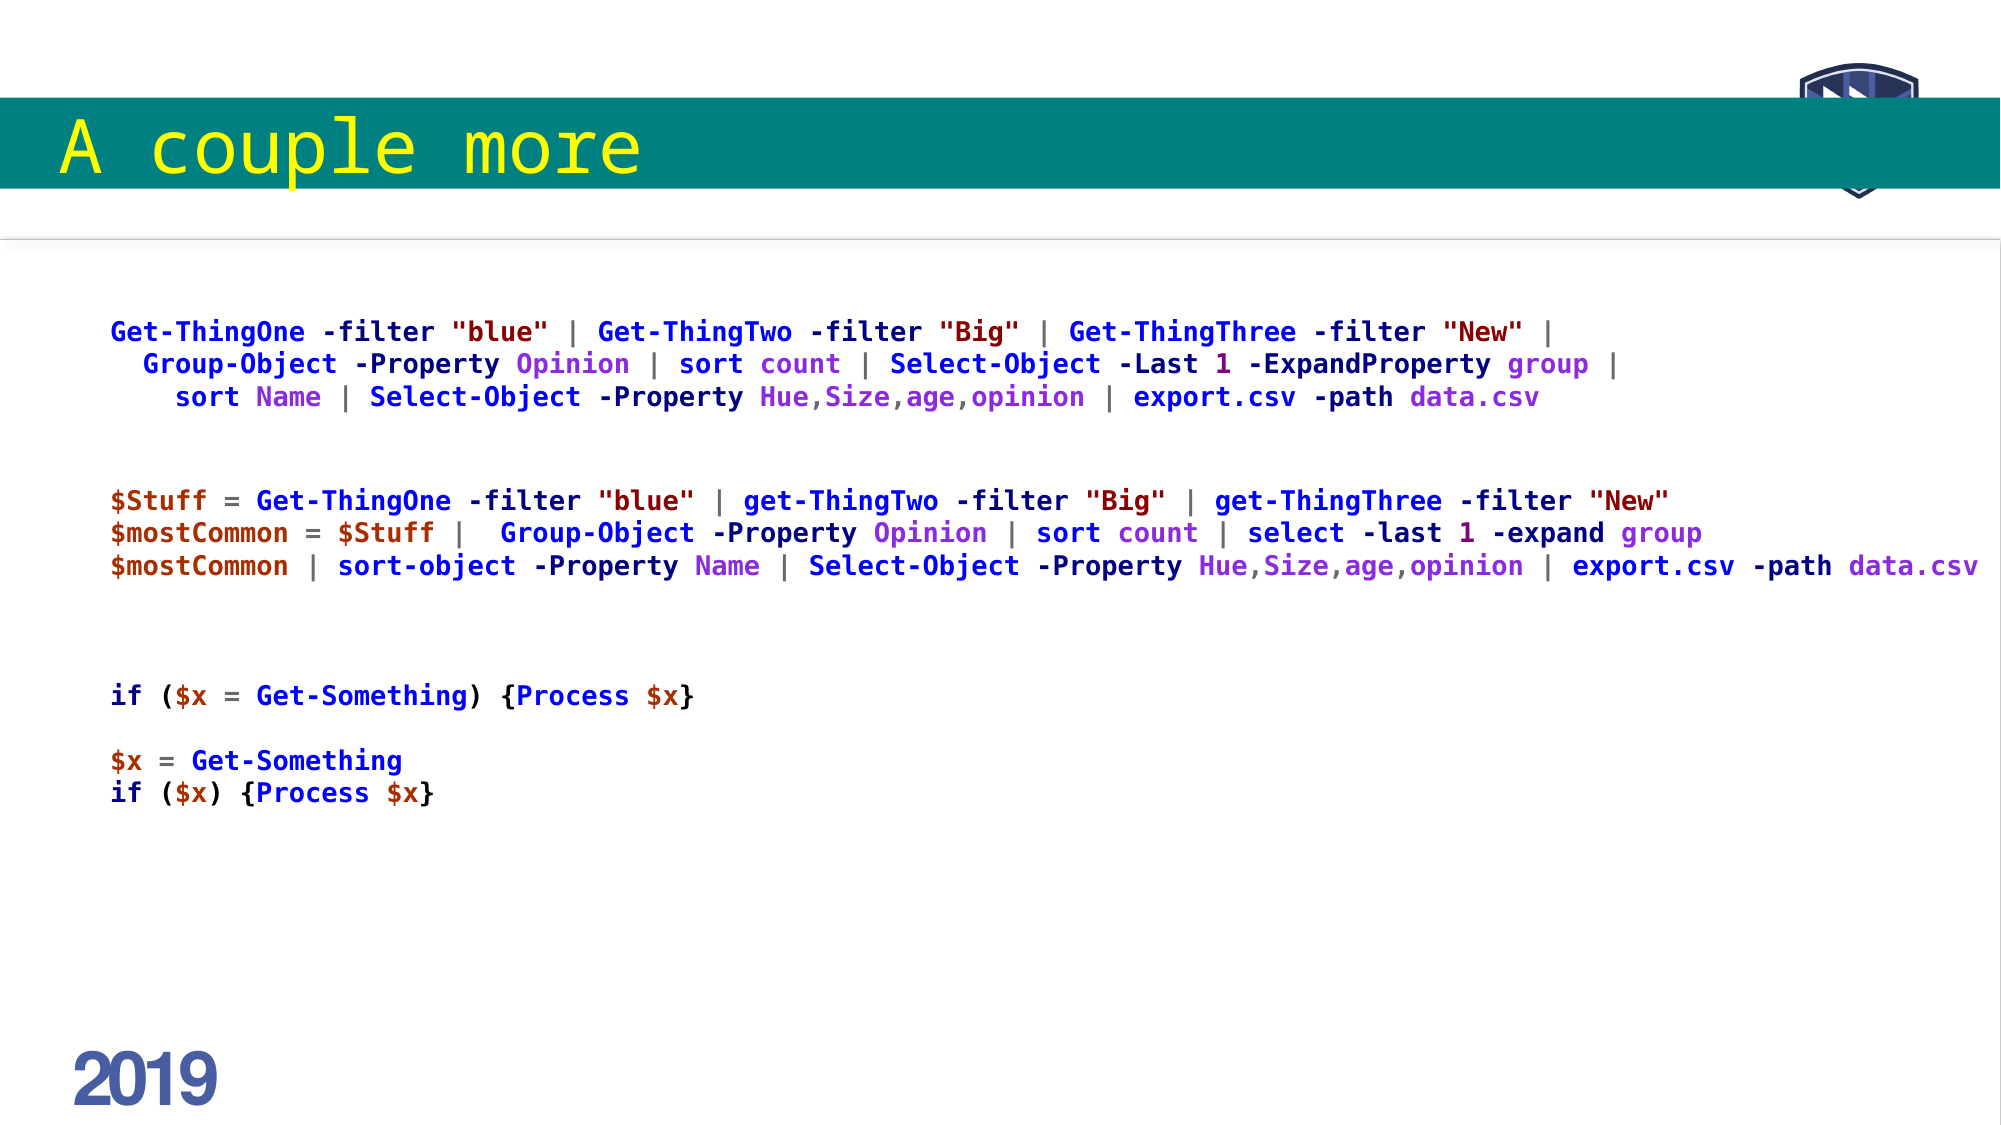

# A couple more
Get-ThingOne -filter "blue" | Get-ThingTwo -filter "Big" | Get-ThingThree -filter "New" |
  Group-Object -Property Opinion | sort count | Select-Object -Last 1 -ExpandProperty group |
    sort Name | Select-Object -Property Hue,Size,age,opinion | export.csv -path data.csv

$Stuff = Get-ThingOne -filter "blue" | get-ThingTwo -filter "Big" | get-ThingThree -filter "New"
$mostCommon = $Stuff |  Group-Object -Property Opinion | sort count | select -last 1 -expand group
$mostCommon | sort-object -Property Name | Select-Object -Property Hue,Size,age,opinion | export.csv -path data.csv

if ($x = Get-Something) {Process $x}

$x = Get-Something
if ($x) {Process $x}